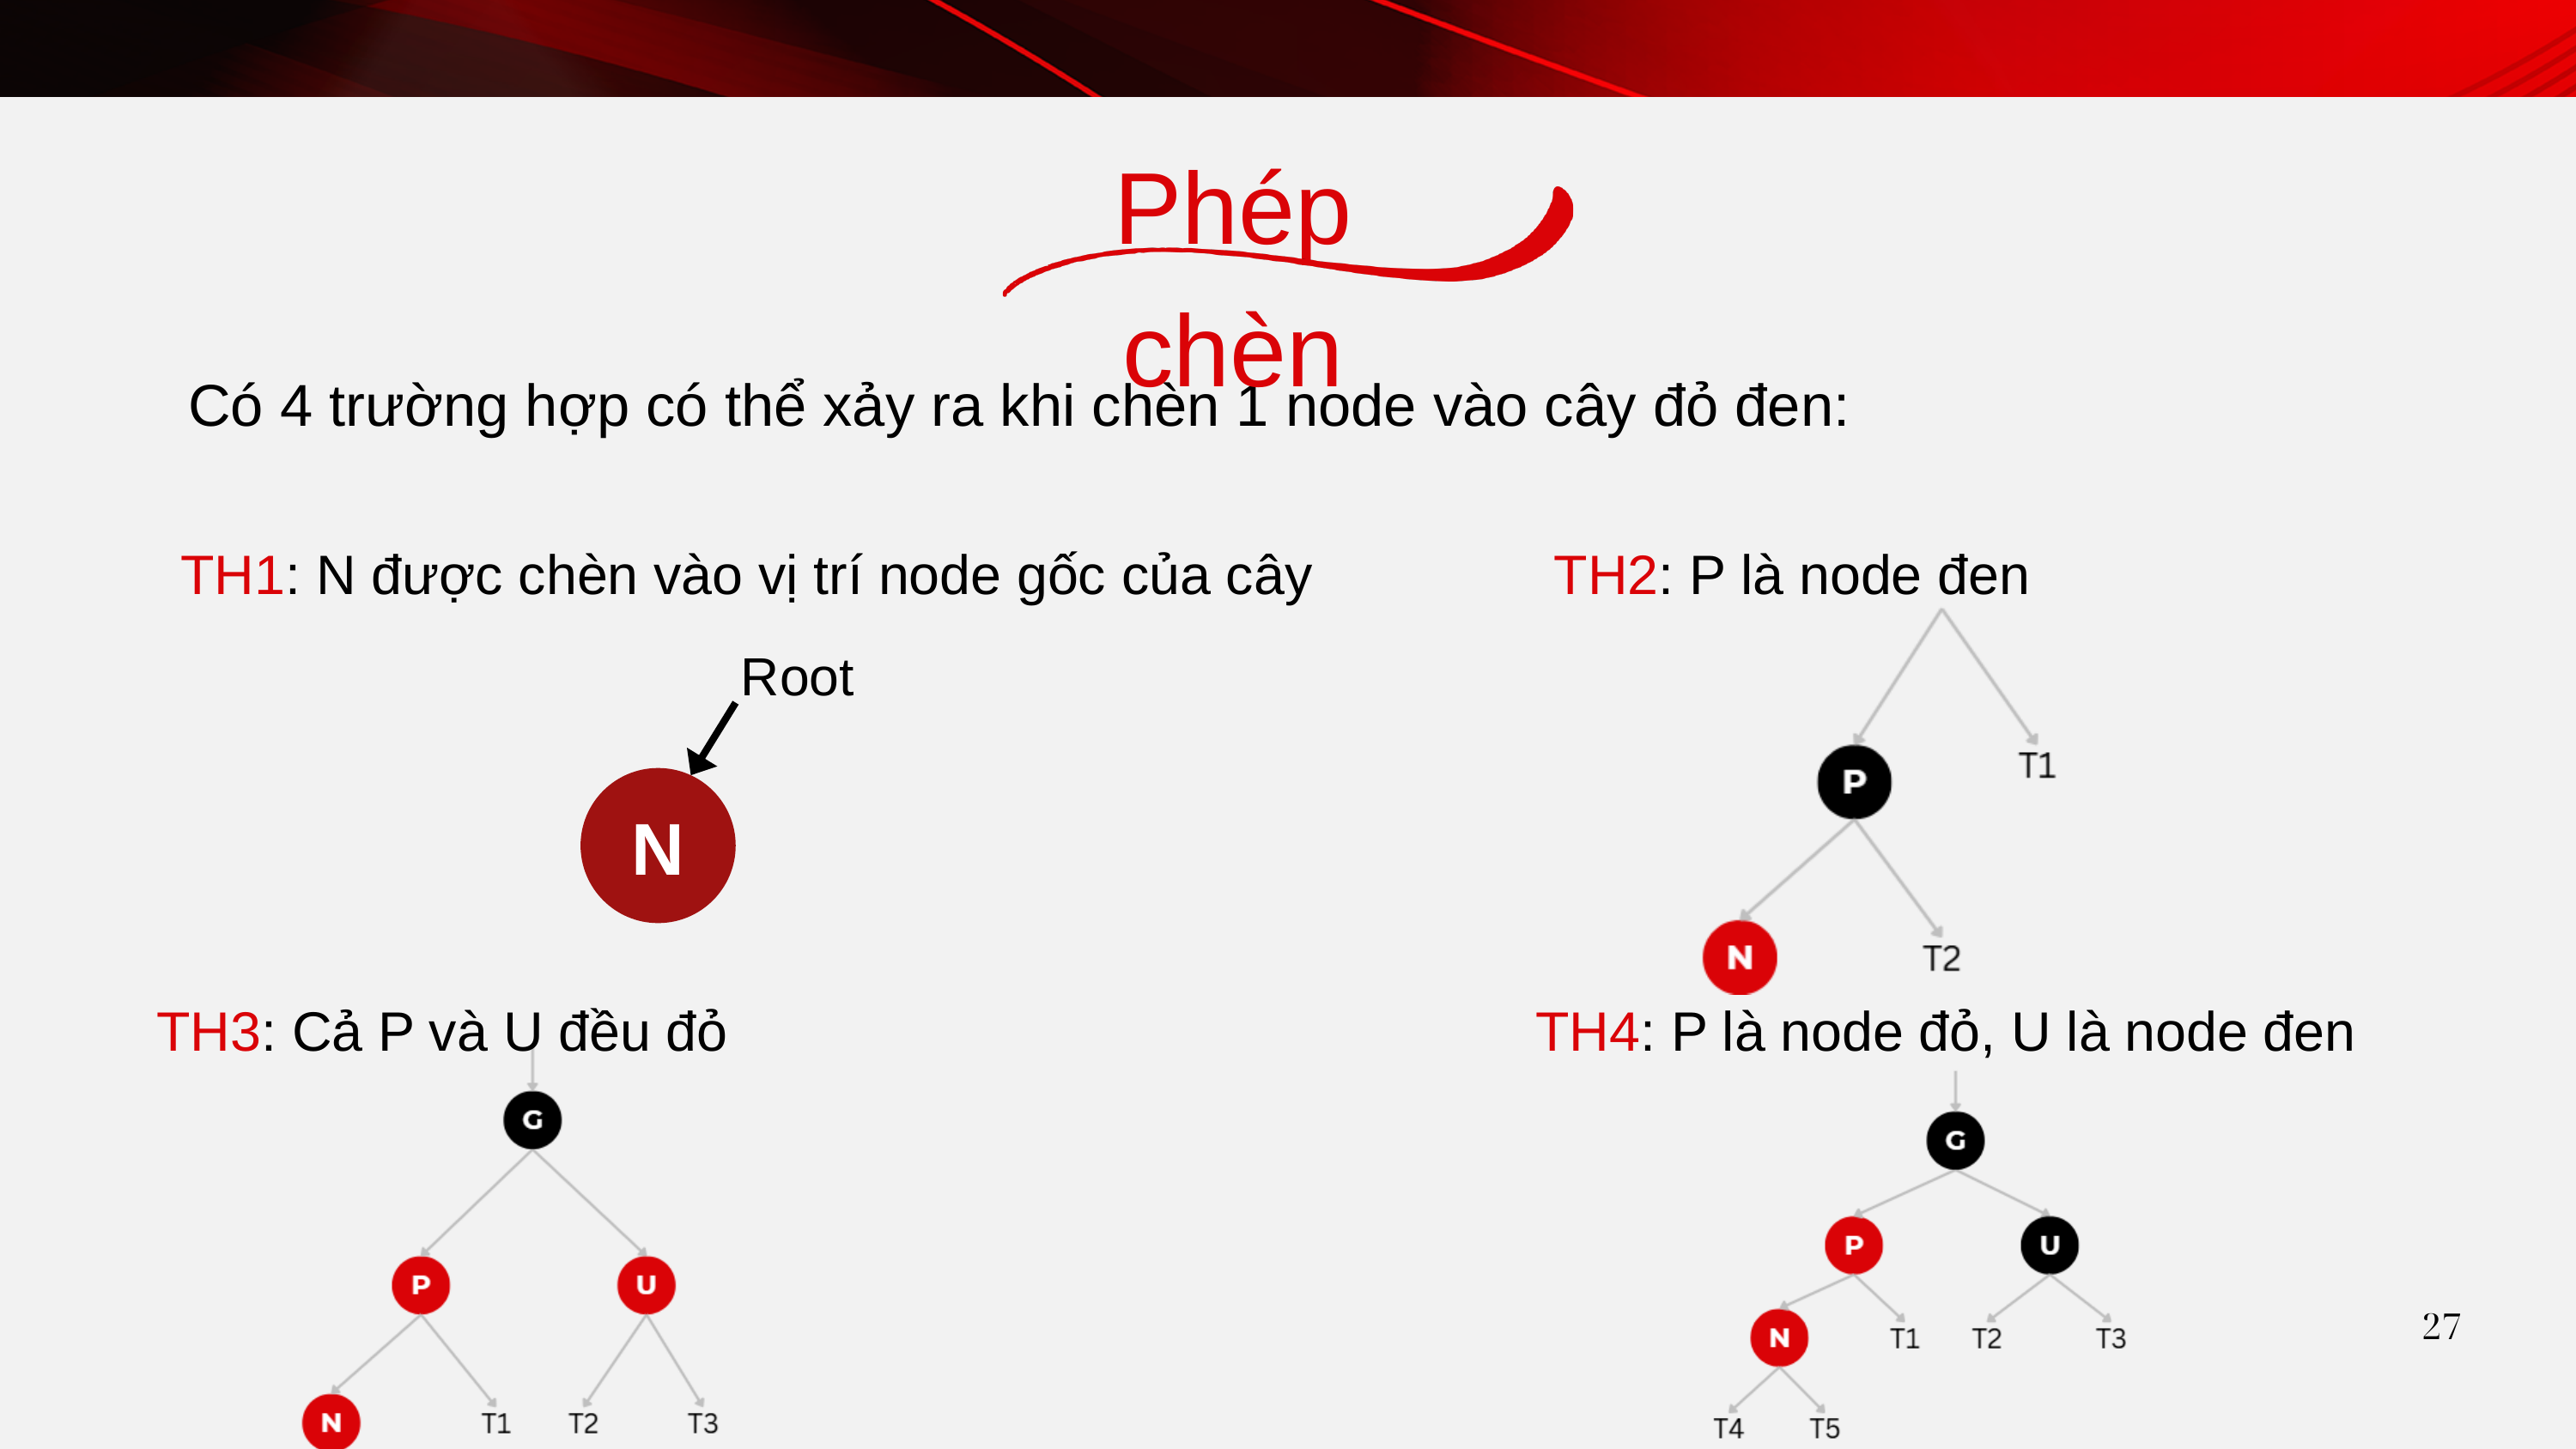

Phép chèn

Có 4 trường hợp có thể xảy ra khi chèn 1 node vào cây đỏ đen:
TH1: N được chèn vào vị trí node gốc của cây
Root

N
TH2: P là node đen

TH3: Cả P và U đều đỏ

TH4: P là node đỏ, U là node đen

27